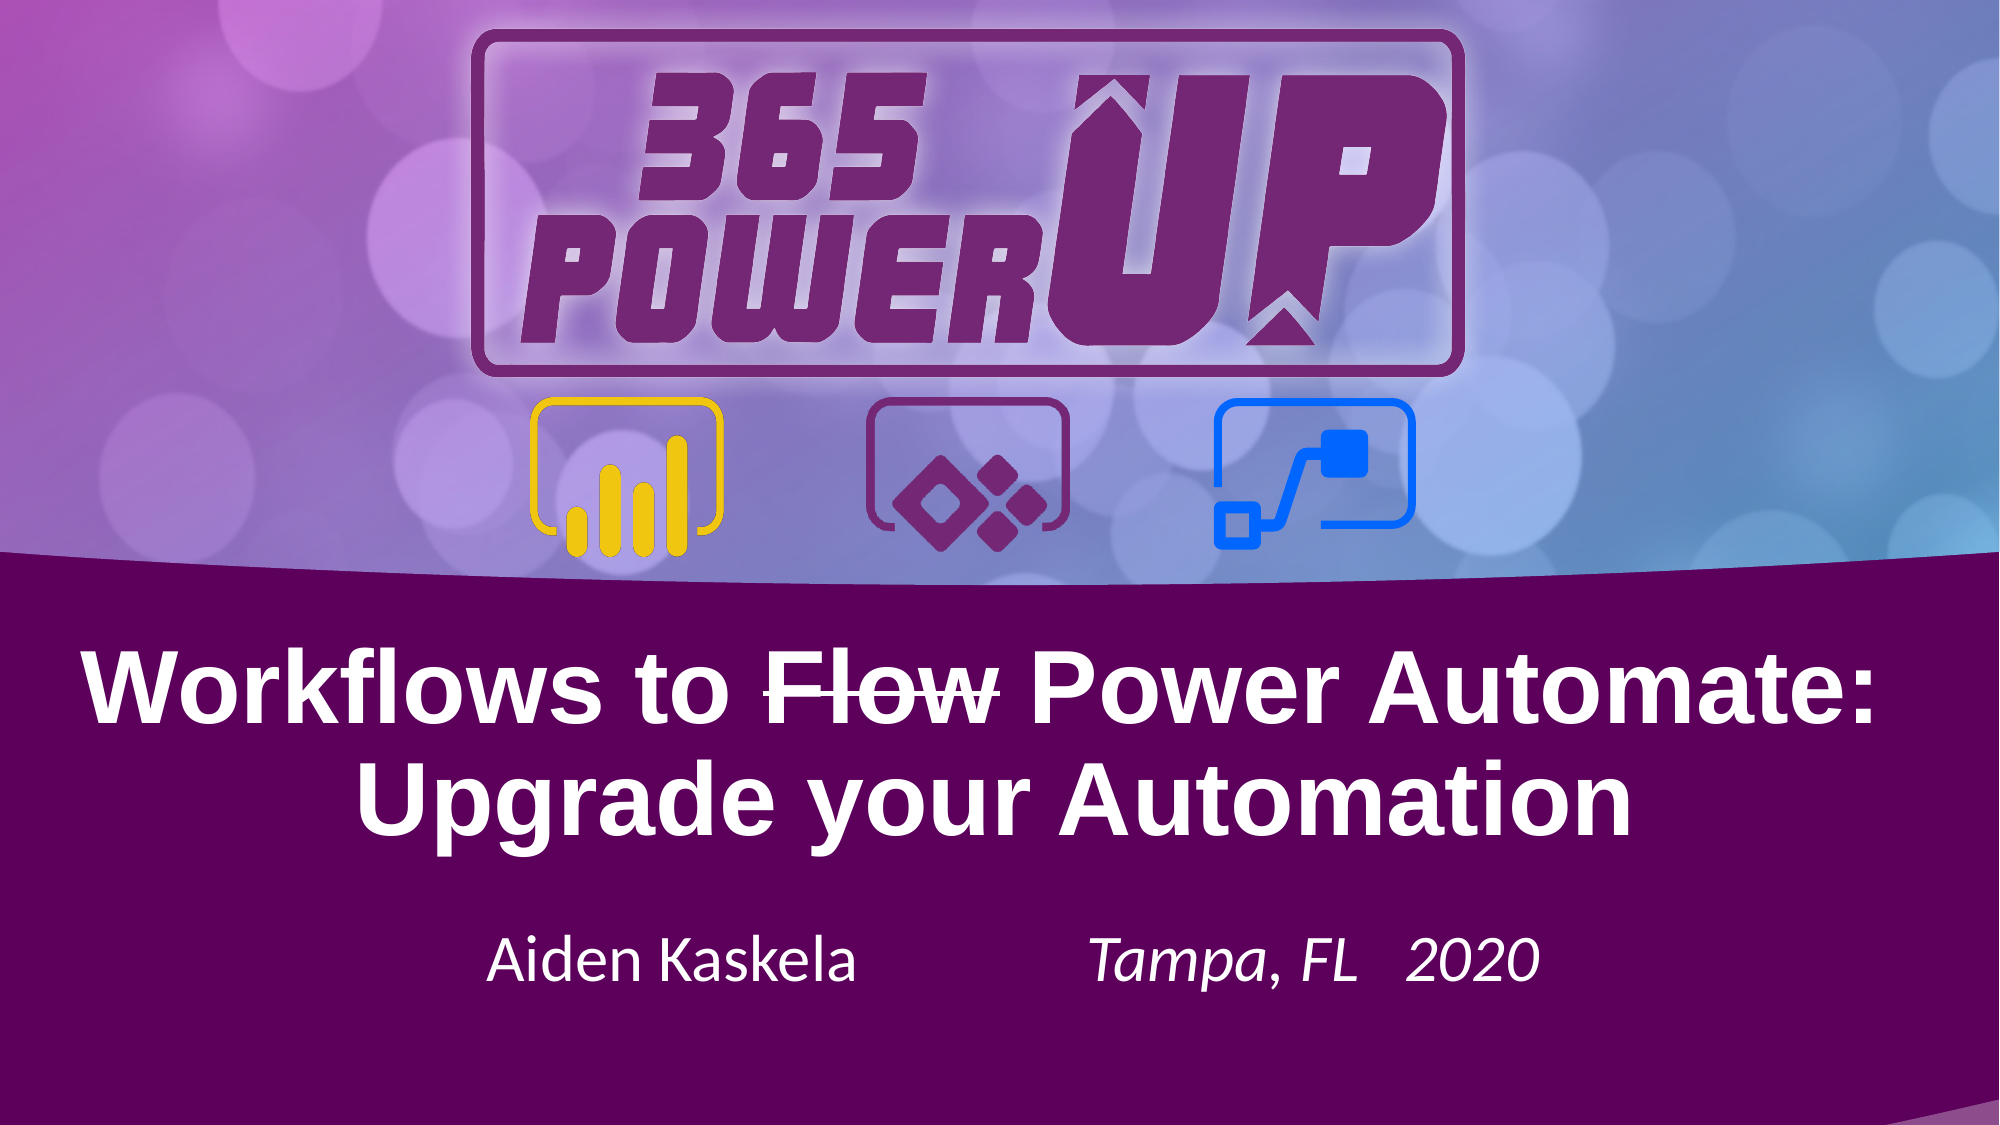

# Workflows to Flow Power Automate: Upgrade your Automation
Aiden Kaskela		Tampa, FL   2020